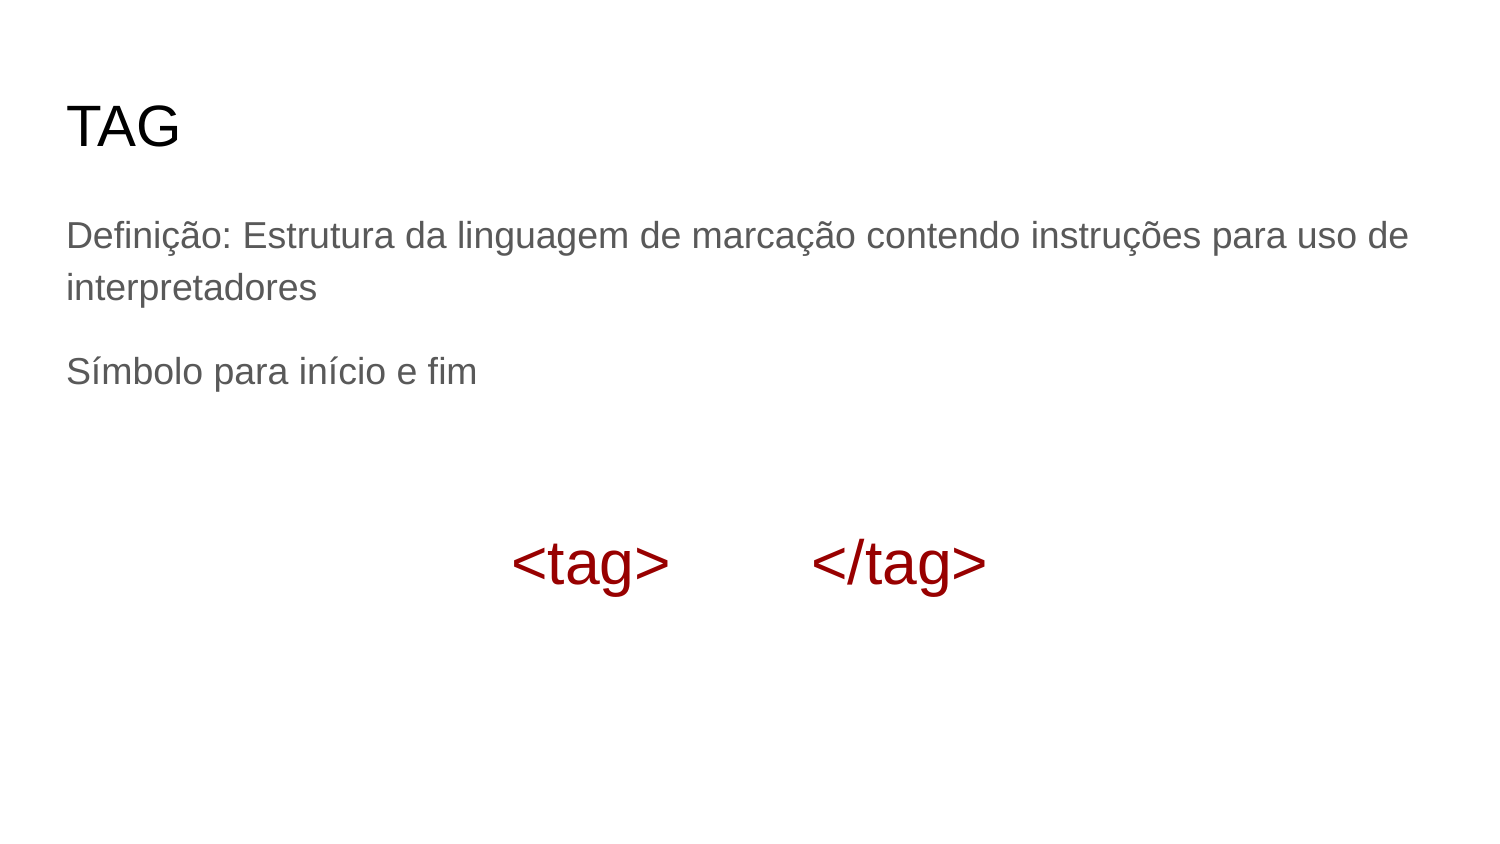

# TAG
Definição: Estrutura da linguagem de marcação contendo instruções para uso de interpretadores
Símbolo para início e fim

<tag>	</tag>